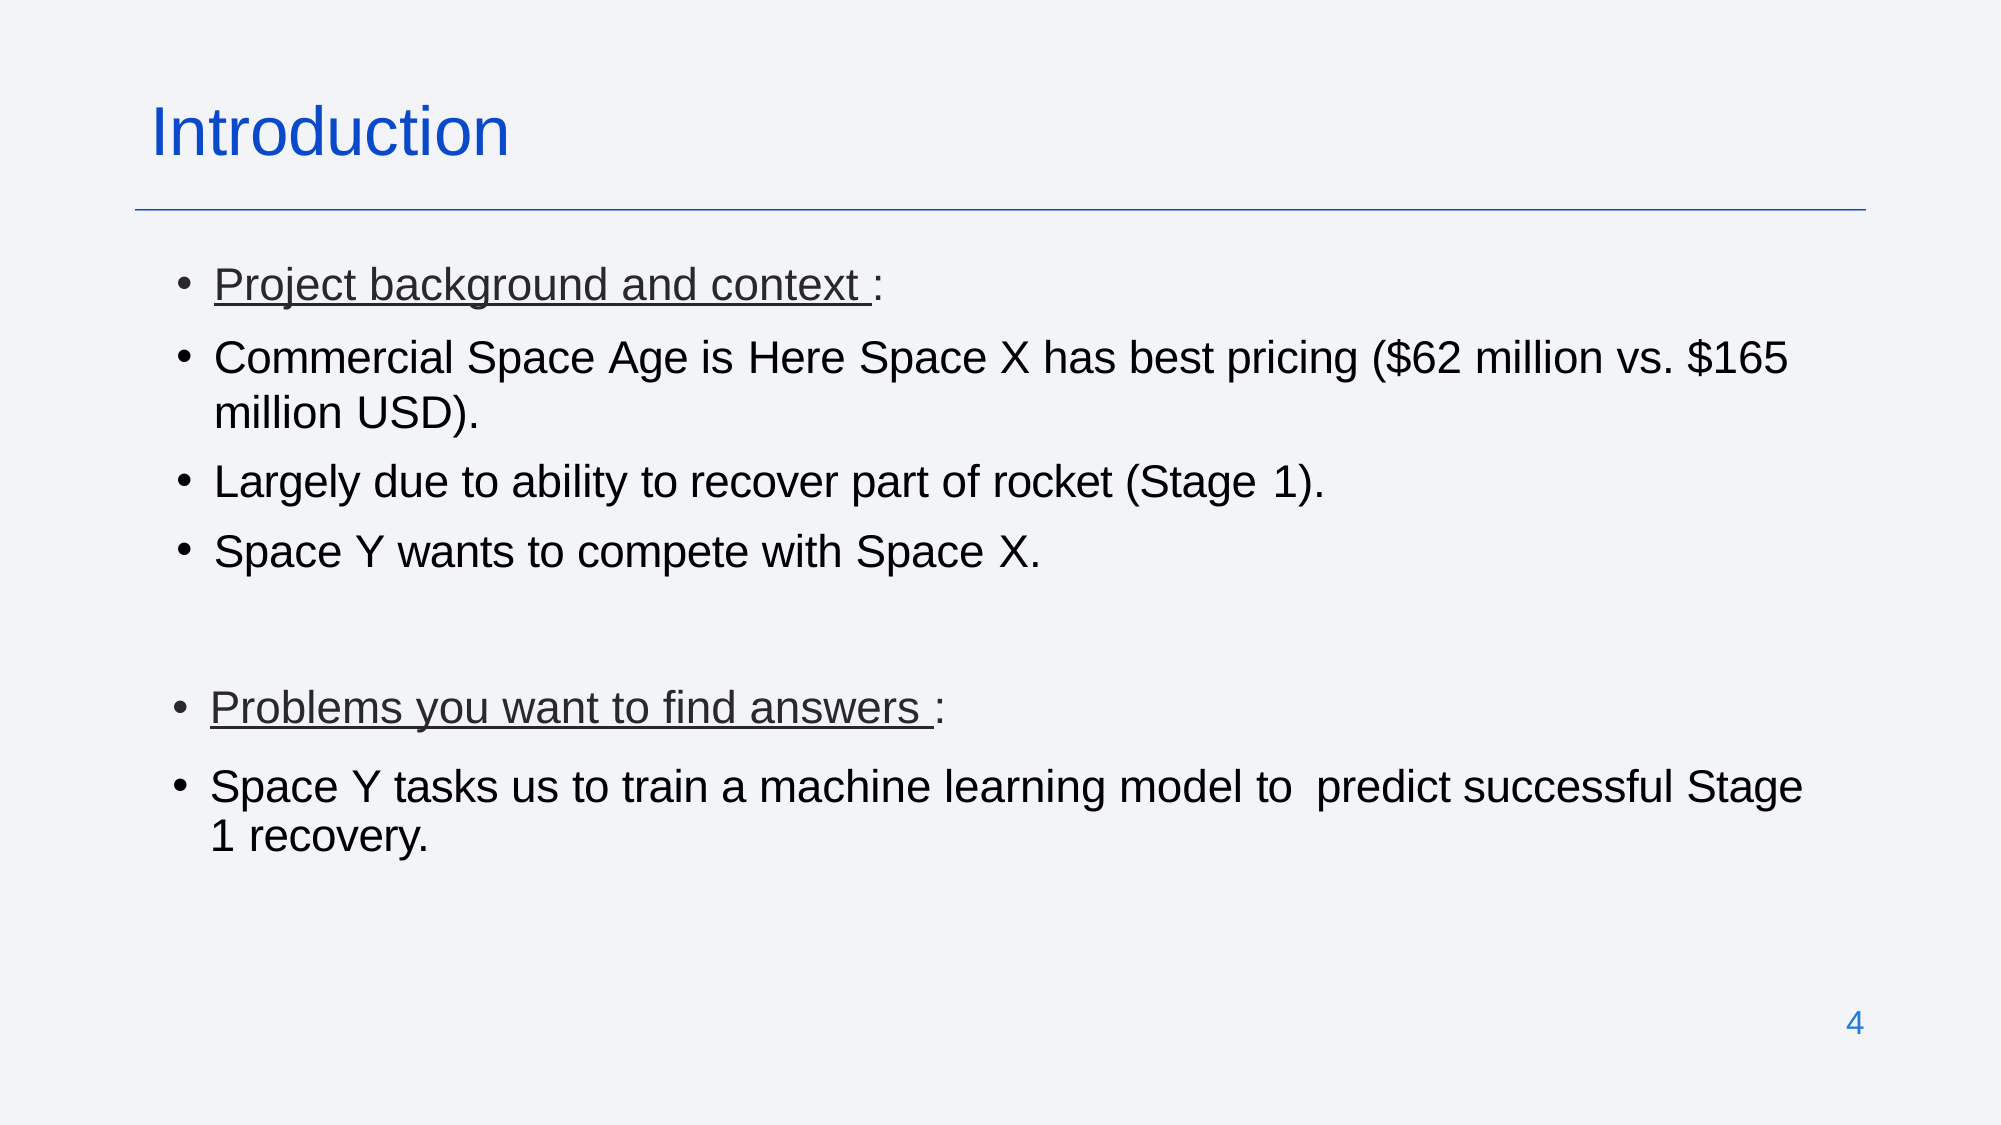

Introduction
Project background and context :
Commercial Space Age is Here Space X has best pricing ($62 million vs. $165 million USD).
Largely due to ability to recover part of rocket (Stage 1).
Space Y wants to compete with Space X.

Problems you want to find answers :
Space Y tasks us to train a machine learning model to  predict successful Stage 1 recovery.

4